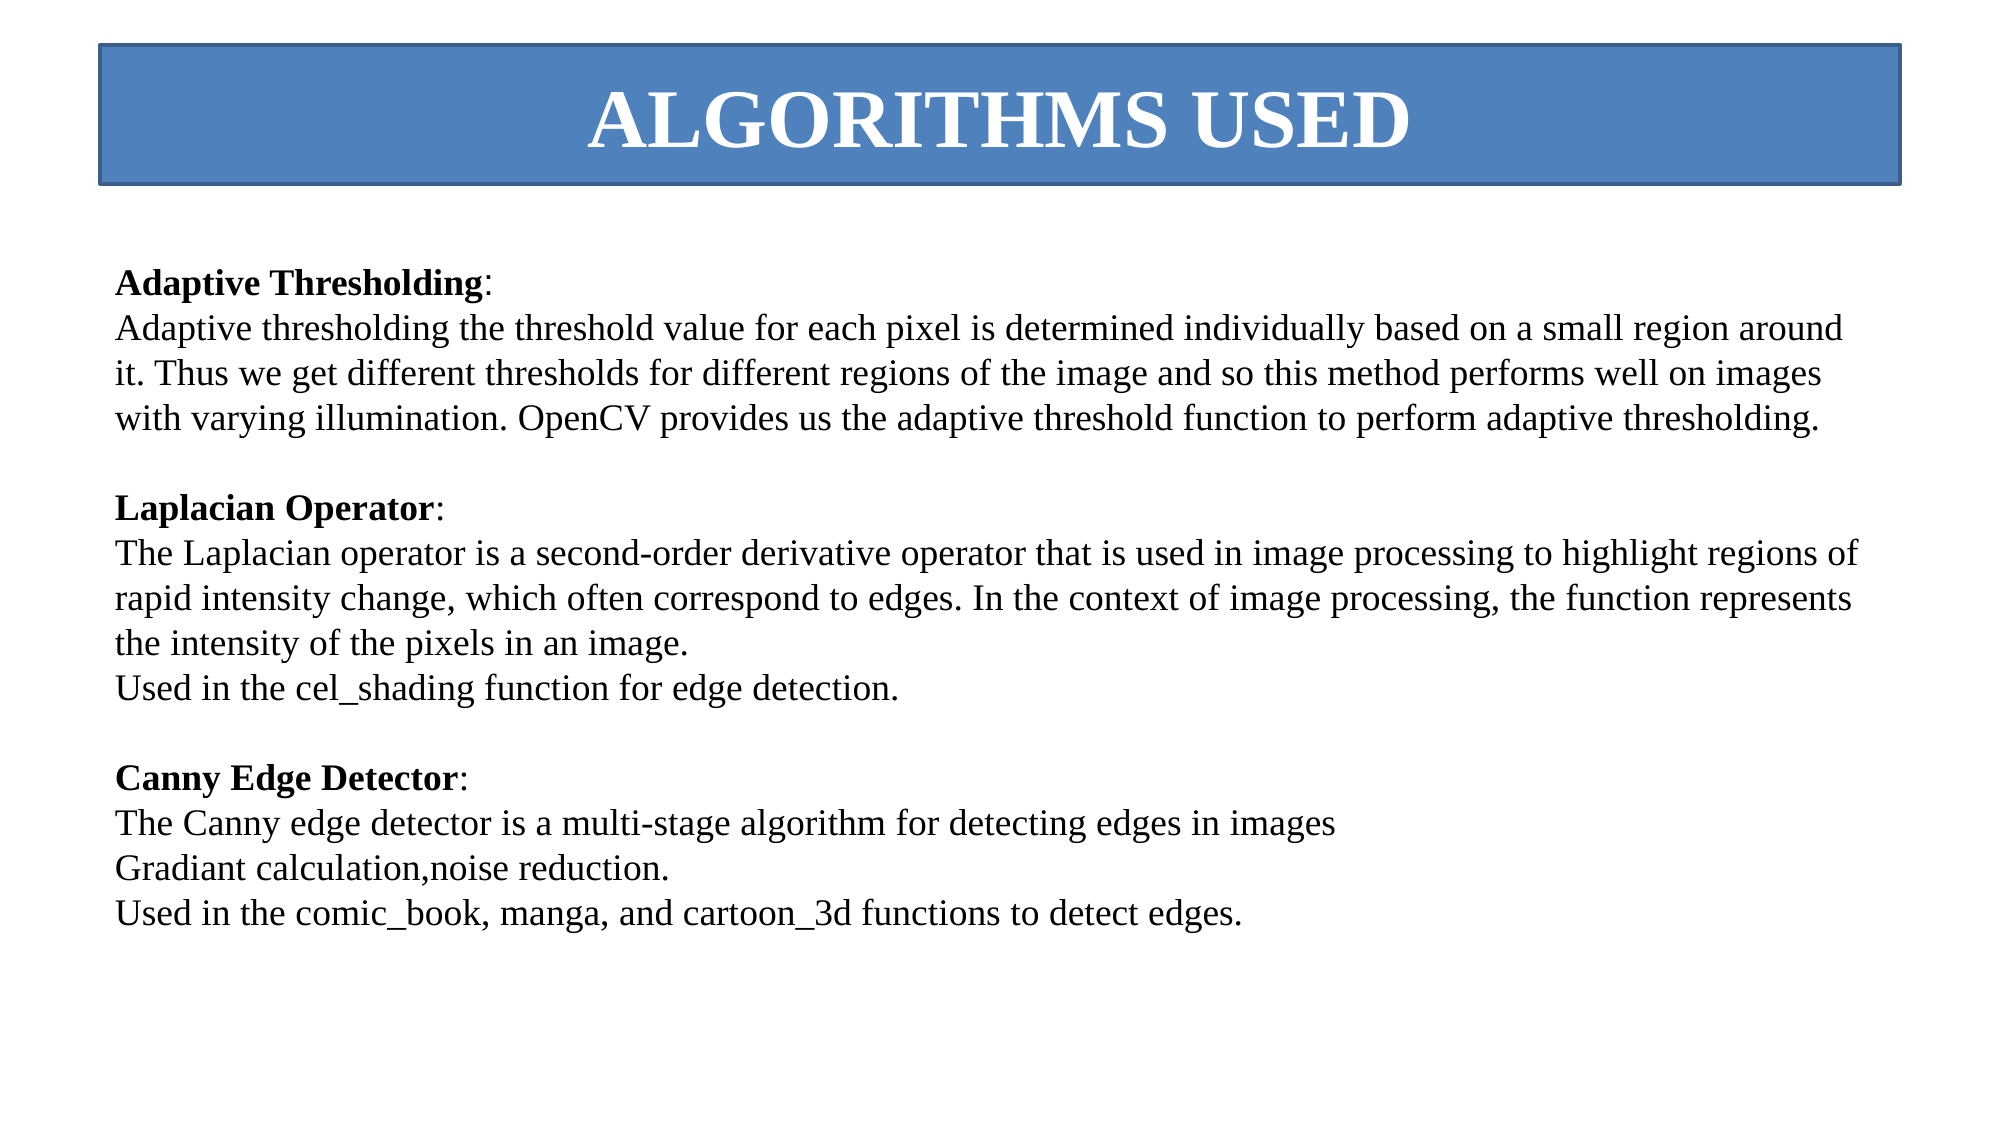

# ALGORITHMS USED
Adaptive Thresholding:
Adaptive thresholding the threshold value for each pixel is determined individually based on a small region around it. Thus we get different thresholds for different regions of the image and so this method performs well on images with varying illumination. OpenCV provides us the adaptive threshold function to perform adaptive thresholding.

Laplacian Operator:
The Laplacian operator is a second-order derivative operator that is used in image processing to highlight regions of rapid intensity change, which often correspond to edges. In the context of image processing, the function represents the intensity of the pixels in an image.
Used in the cel_shading function for edge detection.

Canny Edge Detector:
The Canny edge detector is a multi-stage algorithm for detecting edges in images
Gradiant calculation,noise reduction.
Used in the comic_book, manga, and cartoon_3d functions to detect edges.